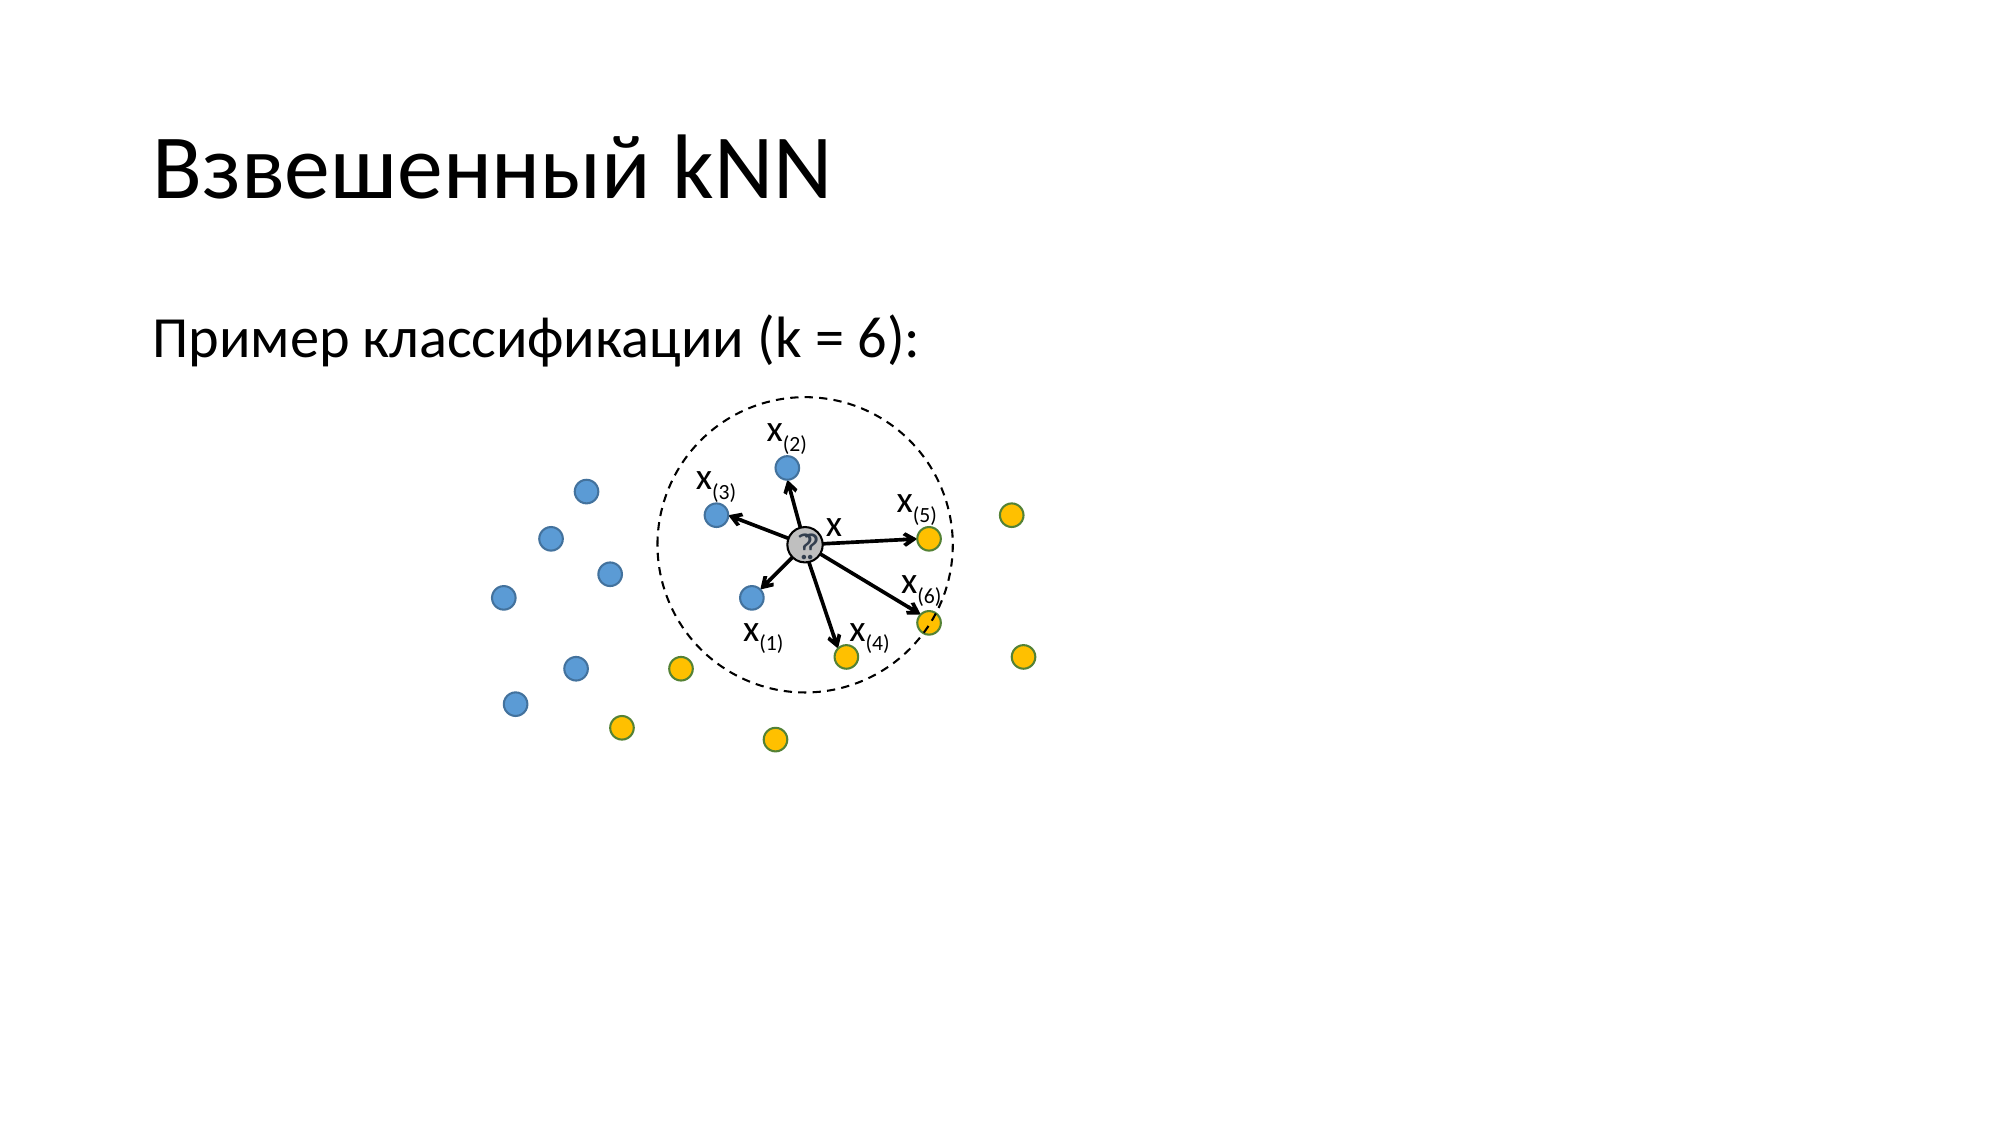

# Взвешенный kNN
Пример классификации (k = 6):
?
x(2)
x(3)

x(5)

x

?

x(6)

x(1)
x(4)